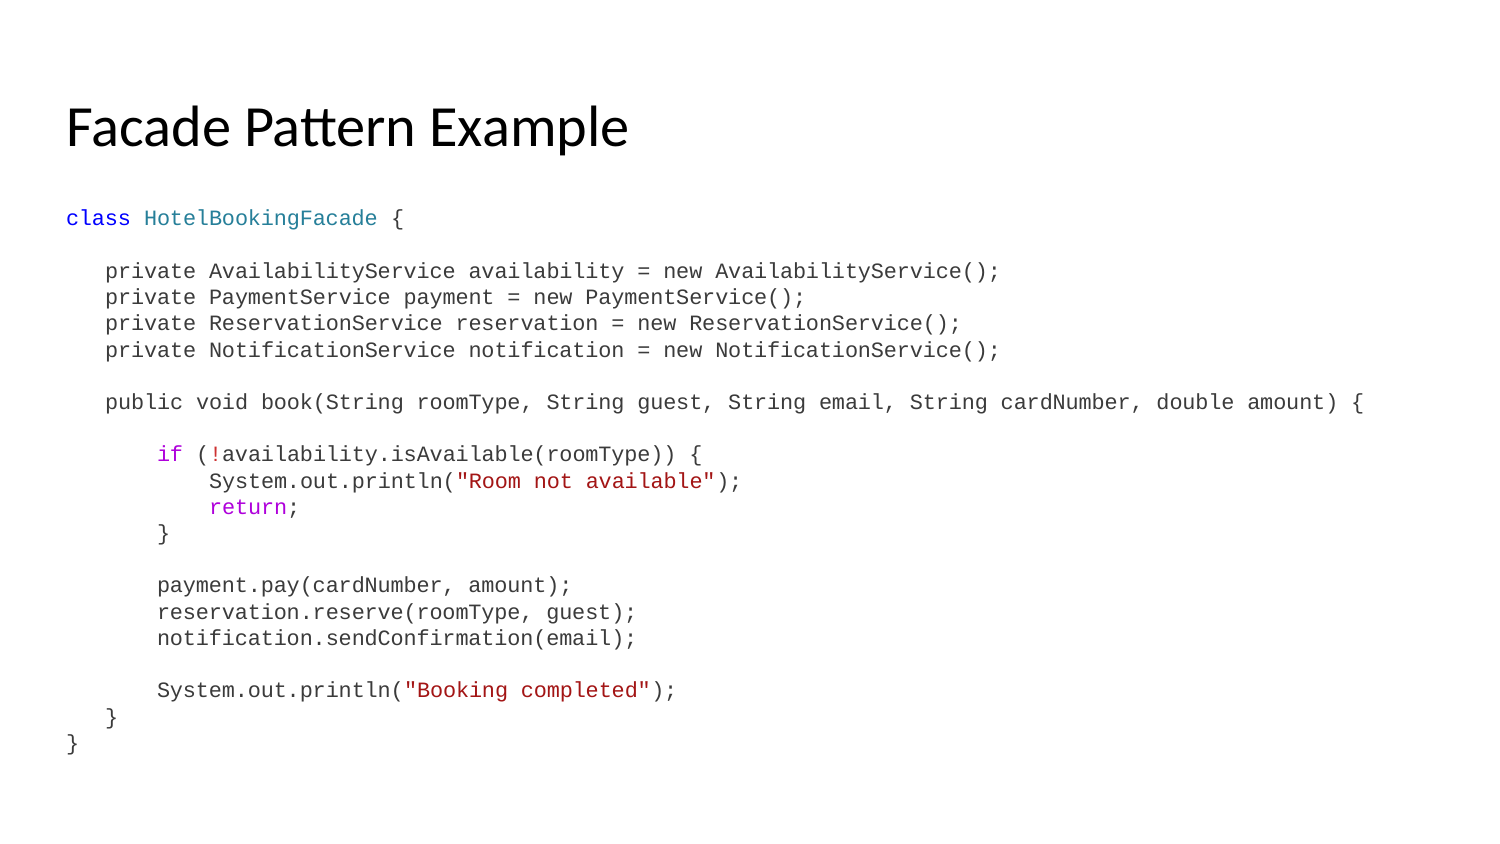

# Facade Pattern Example
class HotelBookingFacade {

   private AvailabilityService availability = new AvailabilityService();
   private PaymentService payment = new PaymentService();
   private ReservationService reservation = new ReservationService();
   private NotificationService notification = new NotificationService();

   public void book(String roomType, String guest, String email, String cardNumber, double amount) {

       if (!availability.isAvailable(roomType)) {
           System.out.println("Room not available");
           return;
       }

       payment.pay(cardNumber, amount);
       reservation.reserve(roomType, guest);
       notification.sendConfirmation(email);

       System.out.println("Booking completed");
   }
}